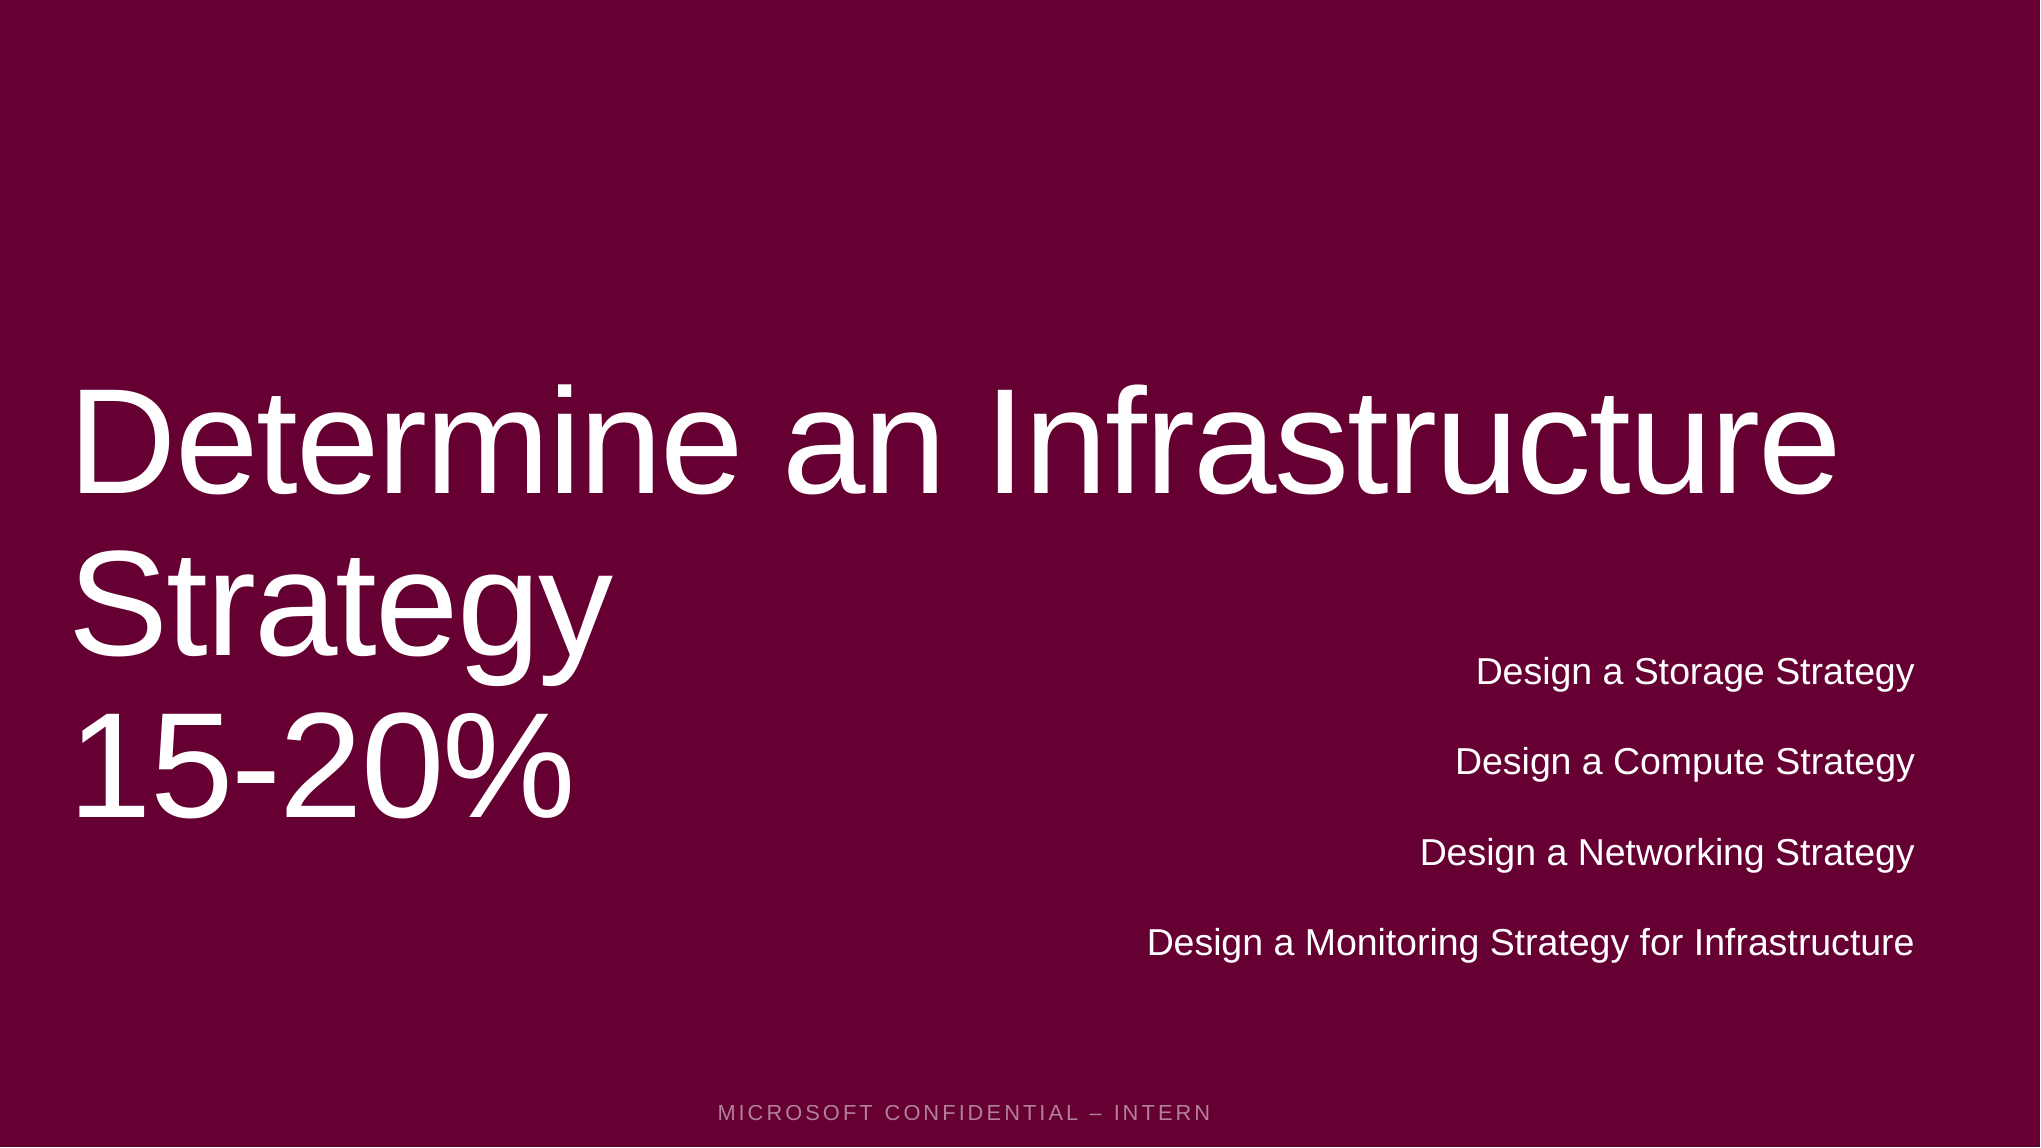

# Determine an Infrastructure Strategy 15-20%
Design a Storage Strategy
Design a Compute Strategy
Design a Networking Strategy
Design a Monitoring Strategy for Infrastructure